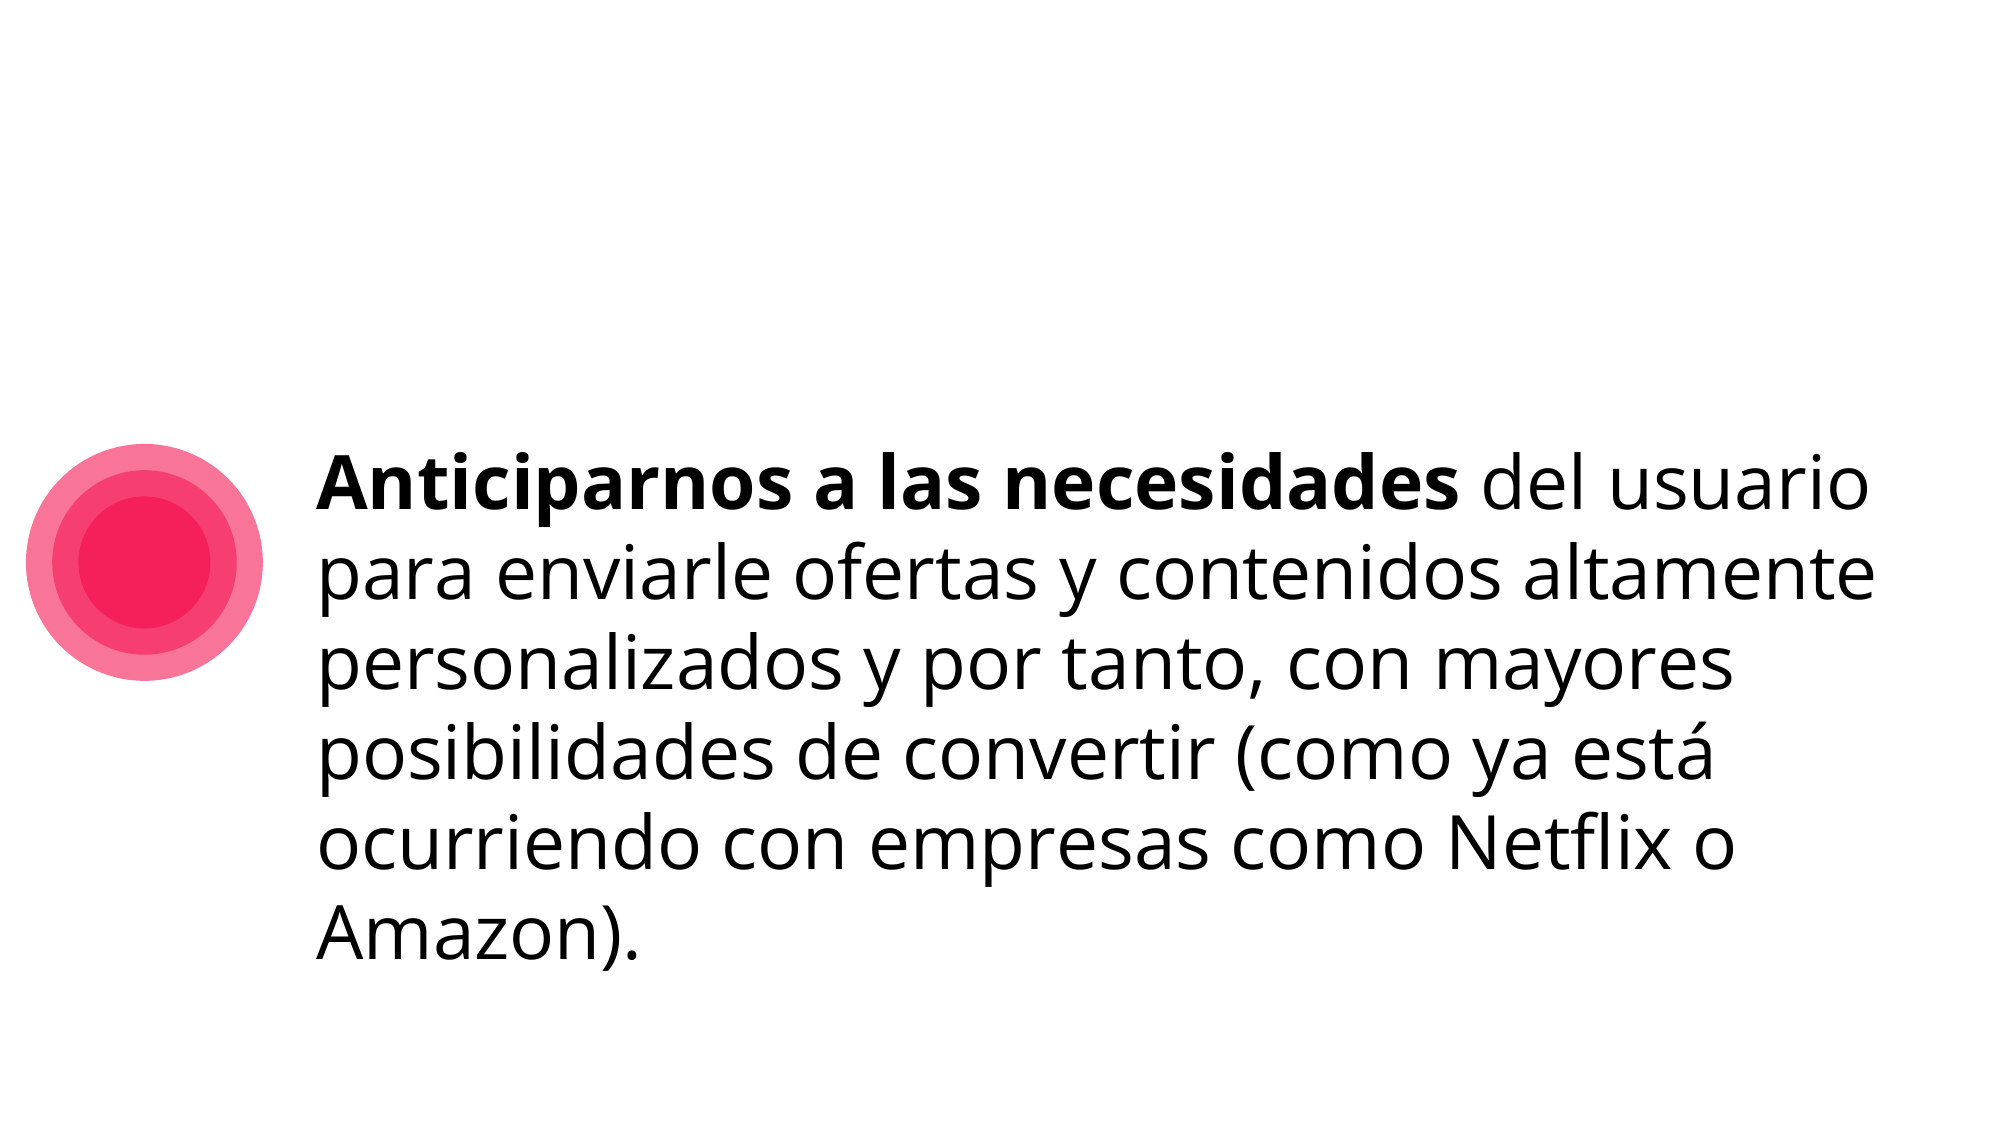

Anticiparnos a las necesidades del usuario para enviarle ofertas y contenidos altamente personalizados y por tanto, con mayores posibilidades de convertir (como ya está ocurriendo con empresas como Netflix o Amazon).